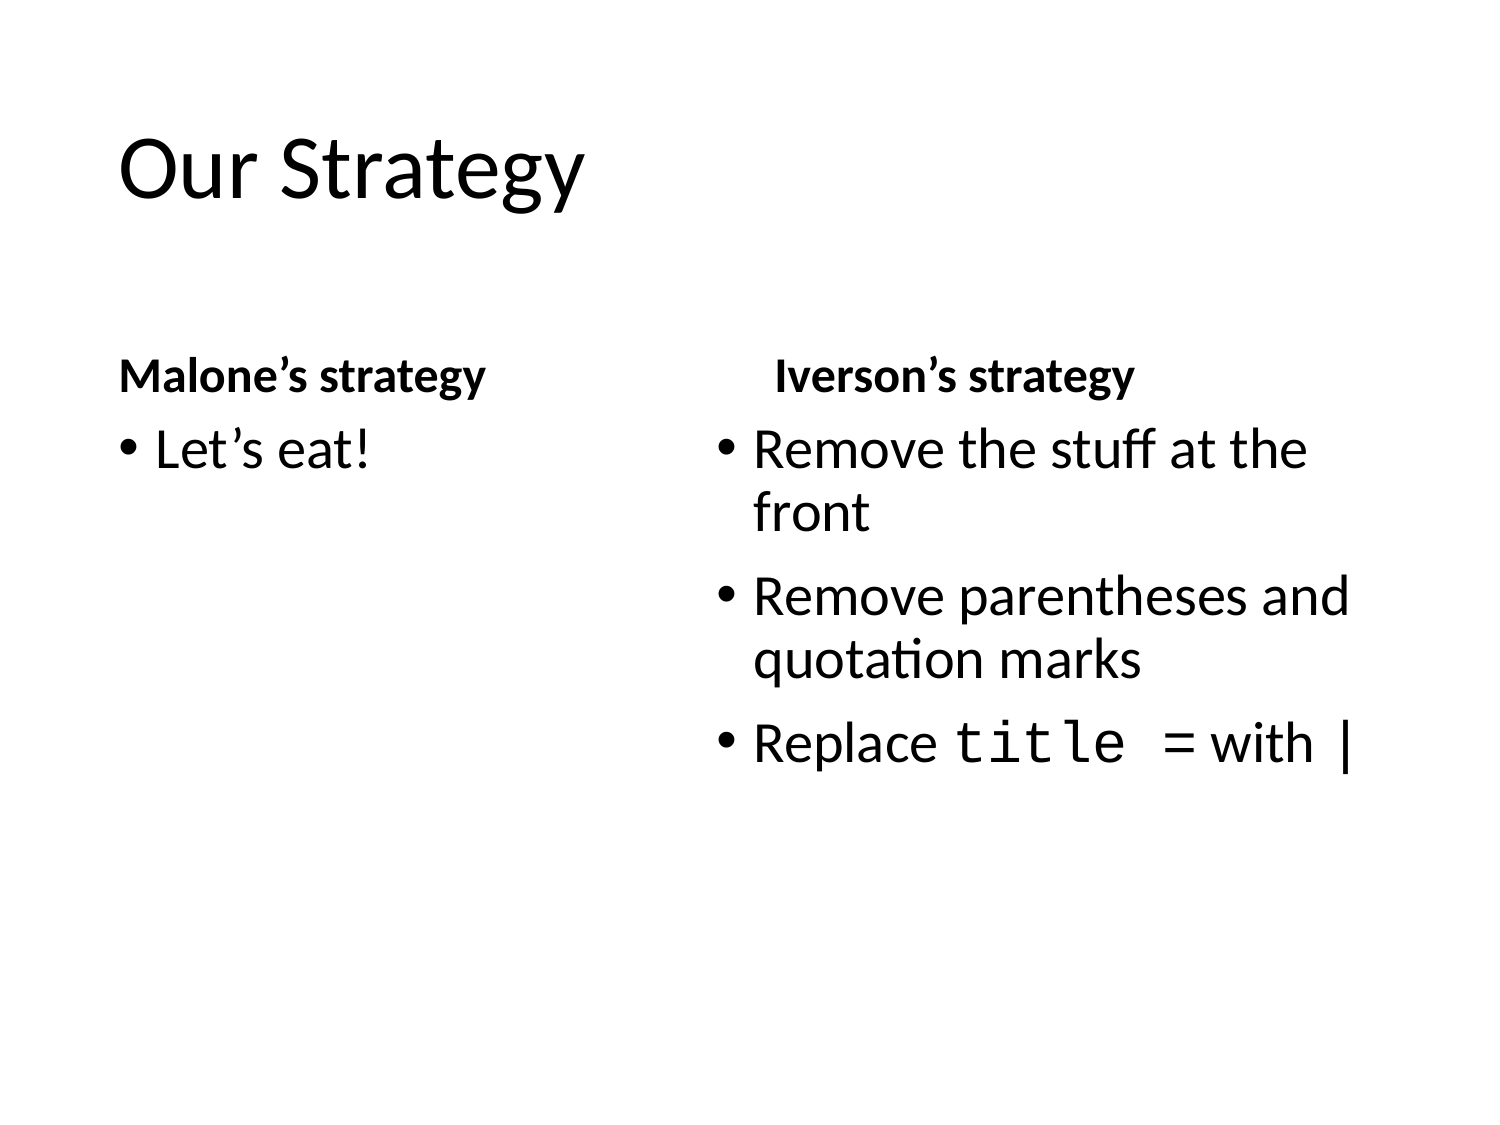

# Our Strategy
Malone’s strategy
Iverson’s strategy
Let’s eat!
Remove the stuff at the front
Remove parentheses and quotation marks
Replace title = with |